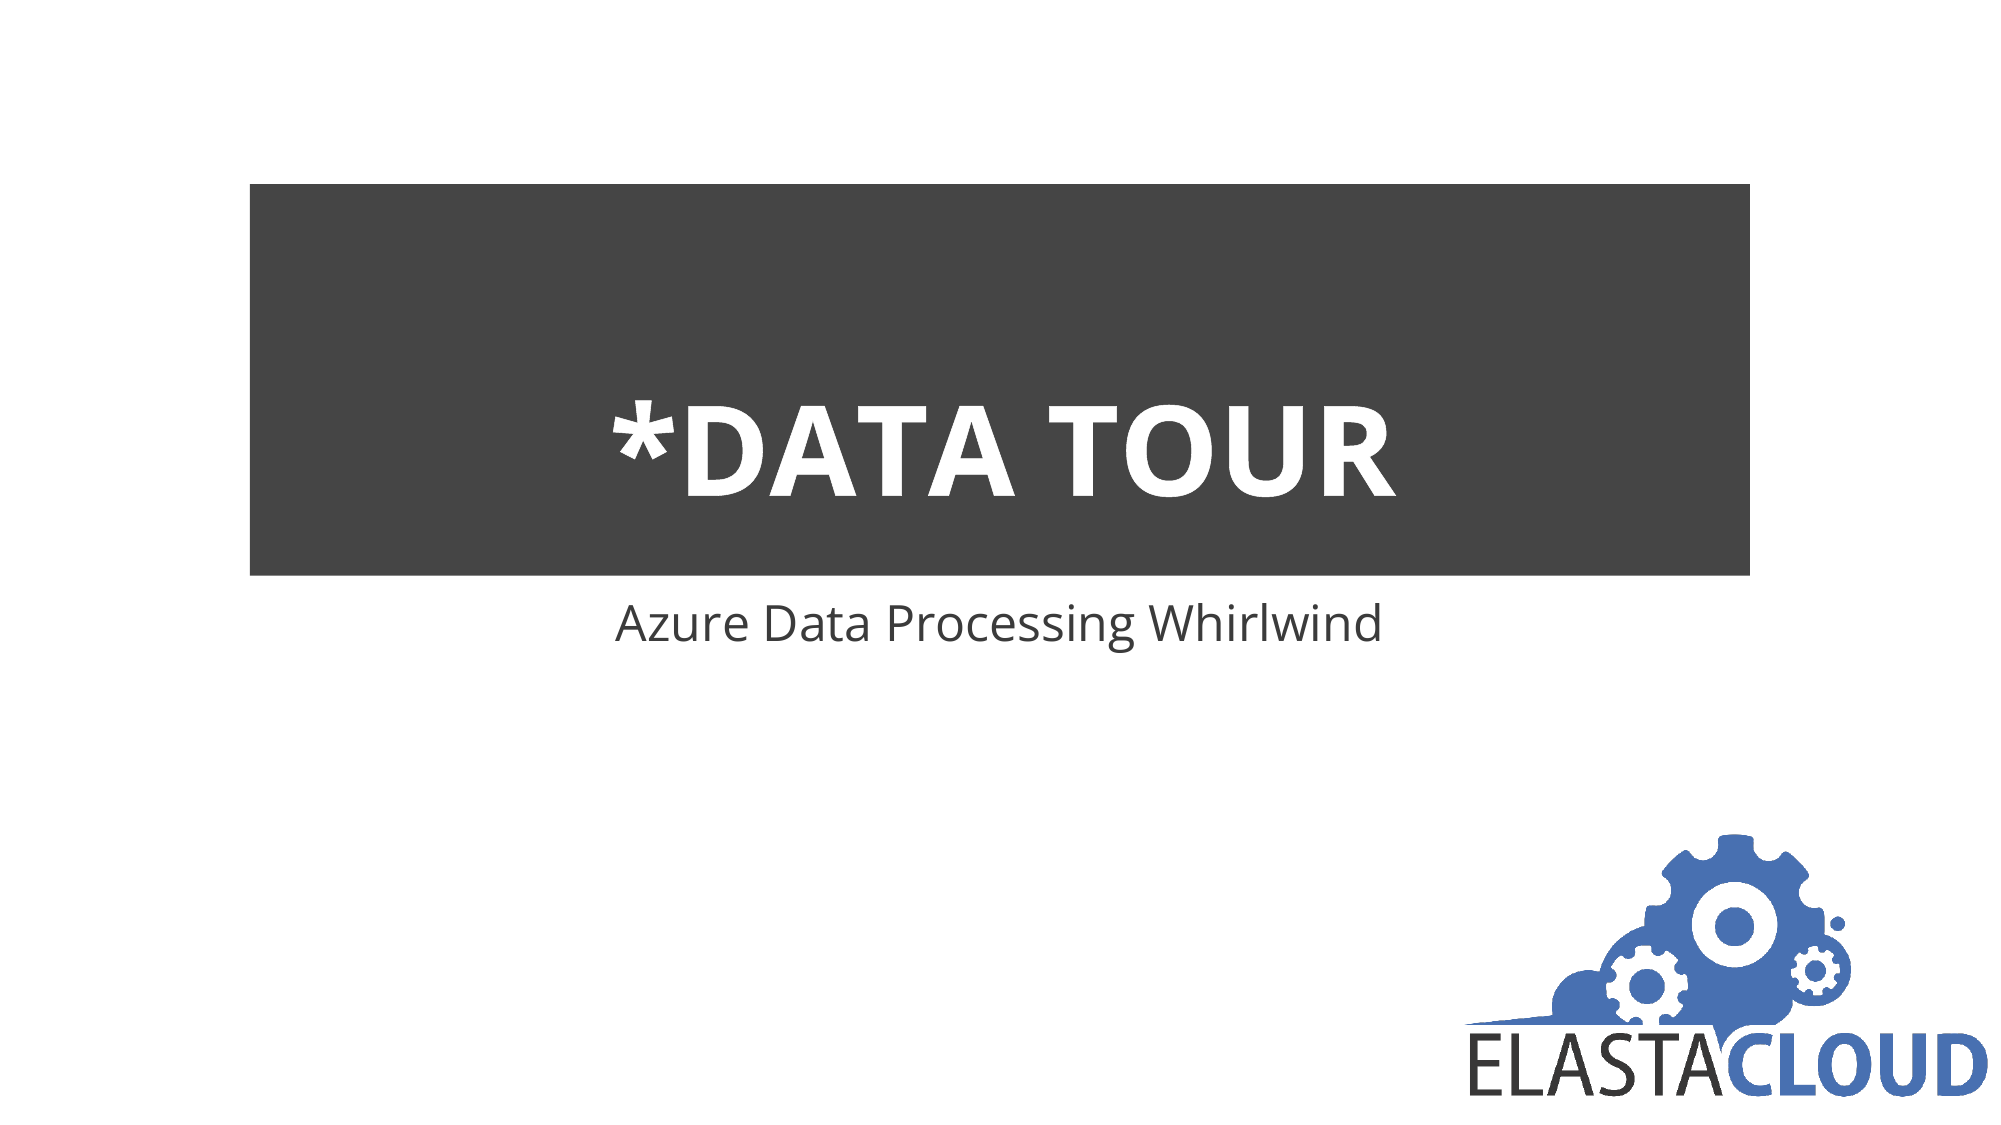

# *Data tour
Azure Data Processing Whirlwind